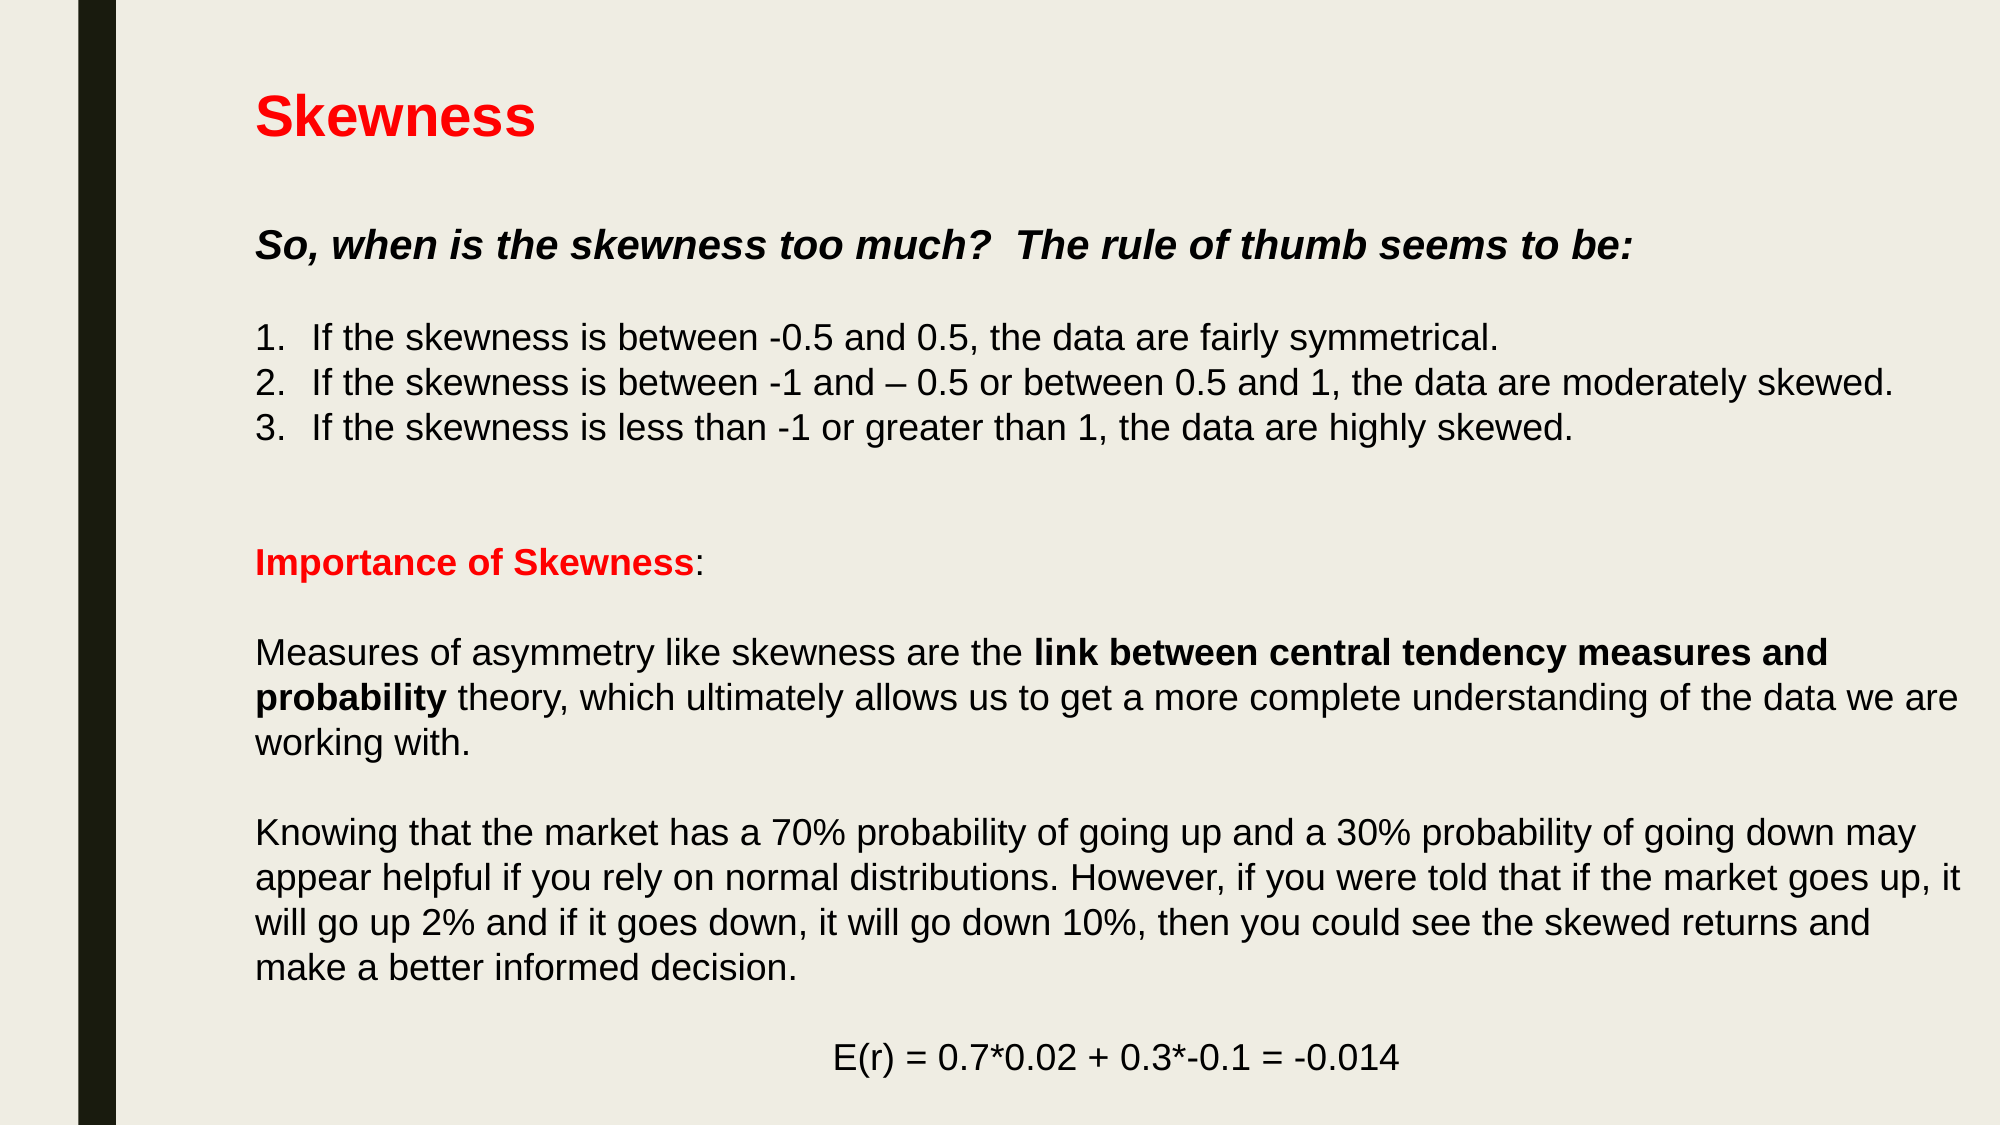

Skewness

So, when is the skewness too much?  The rule of thumb seems to be:

If the skewness is between -0.5 and 0.5, the data are fairly symmetrical.
If the skewness is between -1 and – 0.5 or between 0.5 and 1, the data are moderately skewed.
If the skewness is less than -1 or greater than 1, the data are highly skewed.

Importance of Skewness:

Measures of asymmetry like skewness are the link between central tendency measures and probability theory, which ultimately allows us to get a more complete understanding of the data we are working with.

Knowing that the market has a 70% probability of going up and a 30% probability of going down may appear helpful if you rely on normal distributions. However, if you were told that if the market goes up, it will go up 2% and if it goes down, it will go down 10%, then you could see the skewed returns and make a better informed decision.

                                                       E(r) = 0.7*0.02 + 0.3*-0.1 = -0.014